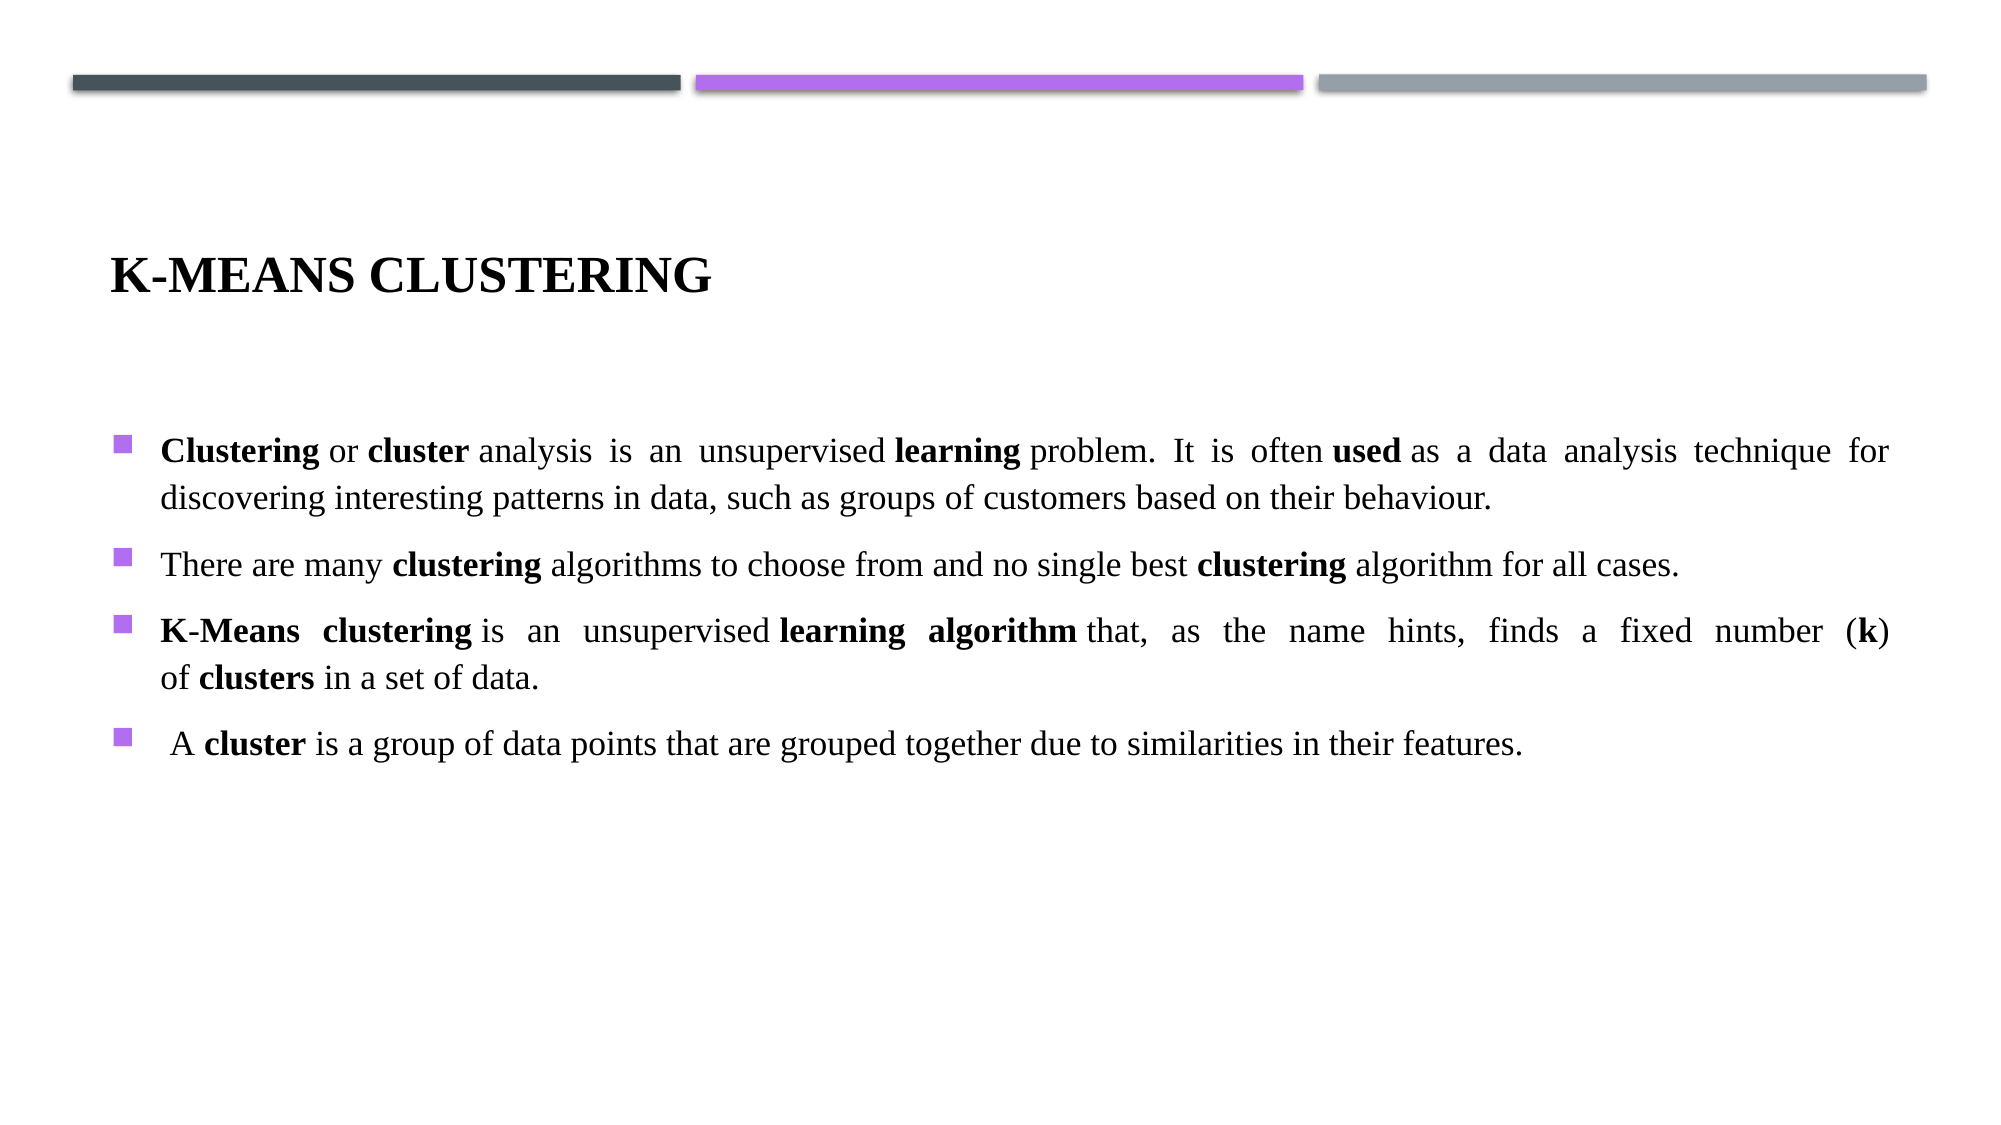

# K-MEANS CLUSTERING
Clustering or cluster analysis is an unsupervised learning problem. It is often used as a data analysis technique for discovering interesting patterns in data, such as groups of customers based on their behaviour.
There are many clustering algorithms to choose from and no single best clustering algorithm for all cases.
K-Means clustering is an unsupervised learning algorithm that, as the name hints, finds a fixed number (k) of clusters in a set of data.
 A cluster is a group of data points that are grouped together due to similarities in their features.